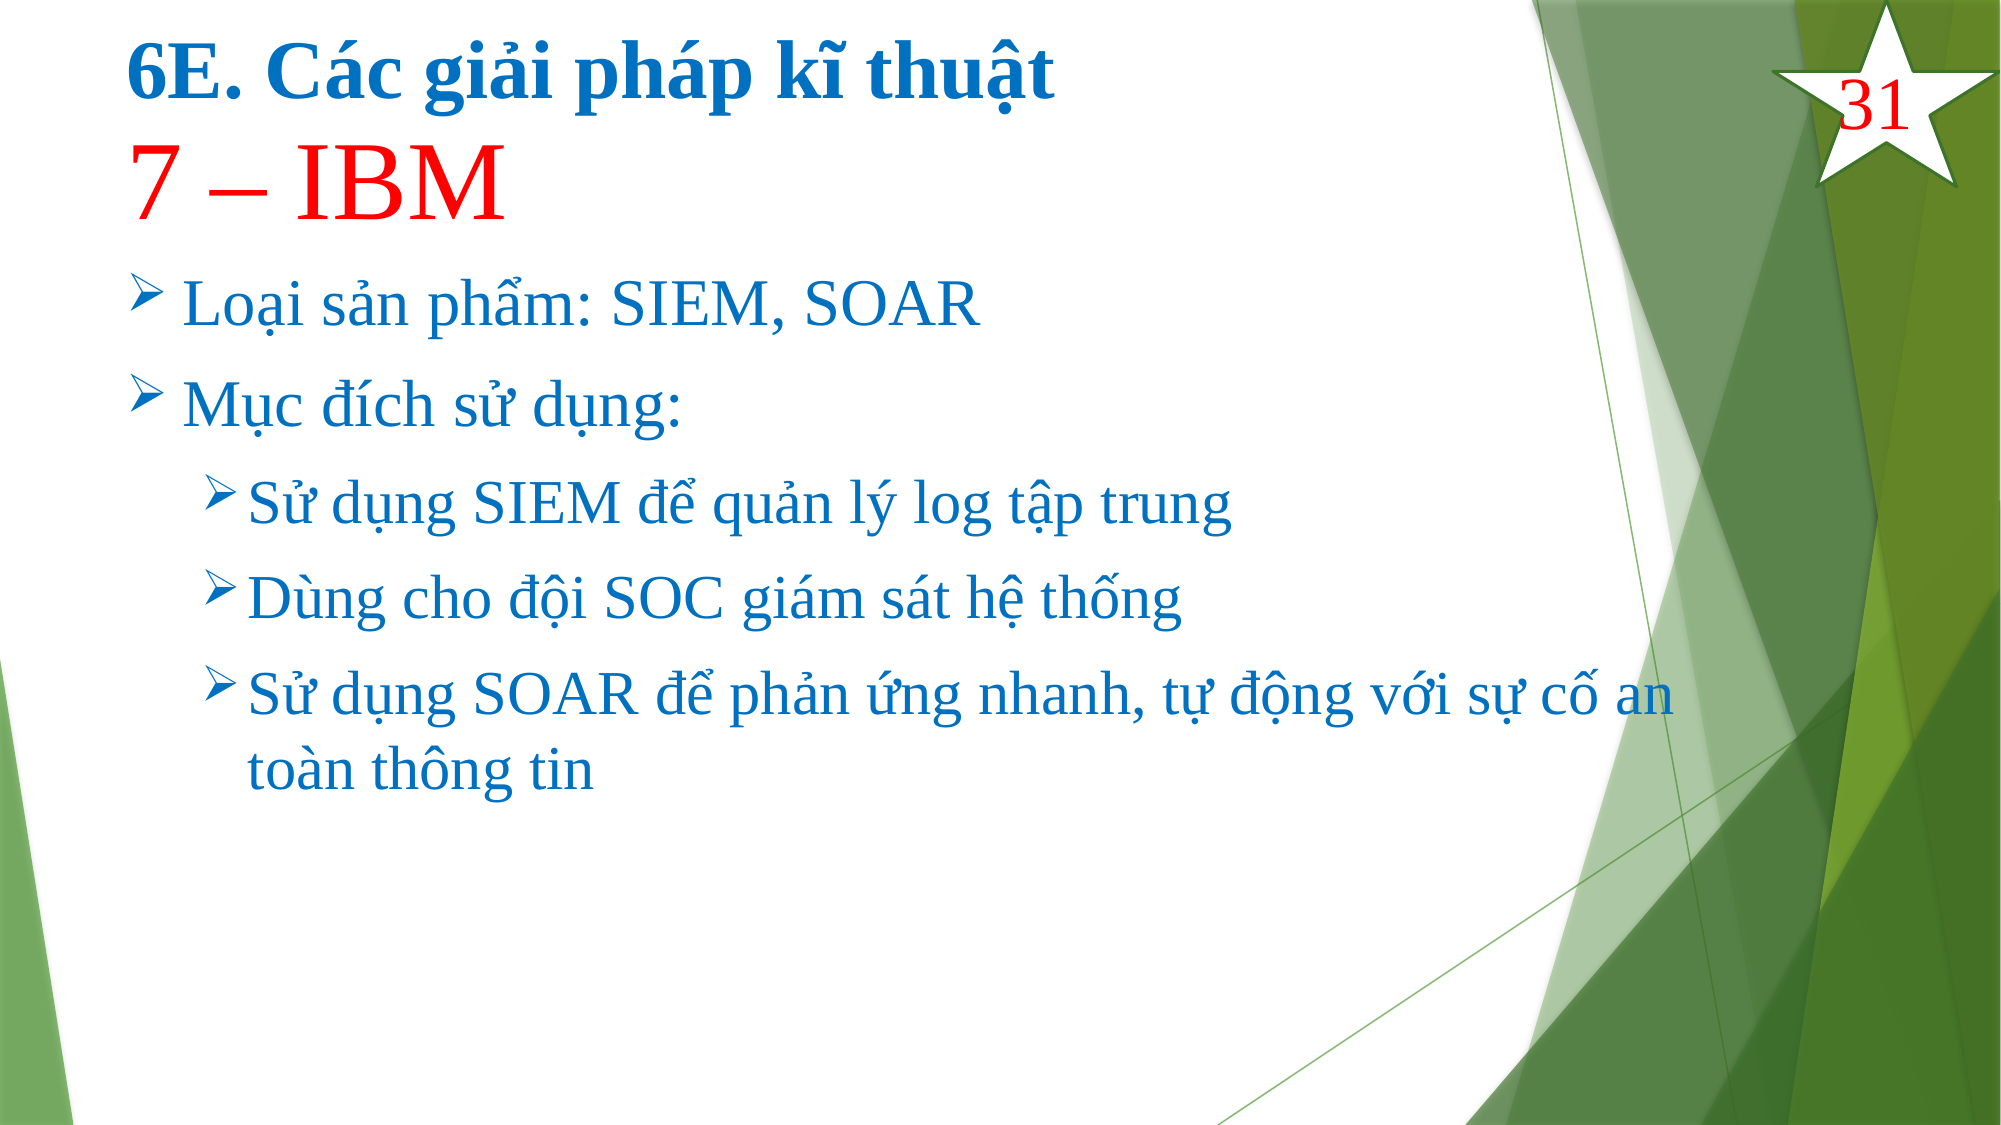

# 6E. Các giải pháp kĩ thuật
31
7 – IBM
Loại sản phẩm: SIEM, SOAR
Mục đích sử dụng:
Sử dụng SIEM để quản lý log tập trung
Dùng cho đội SOC giám sát hệ thống
Sử dụng SOAR để phản ứng nhanh, tự động với sự cố an toàn thông tin